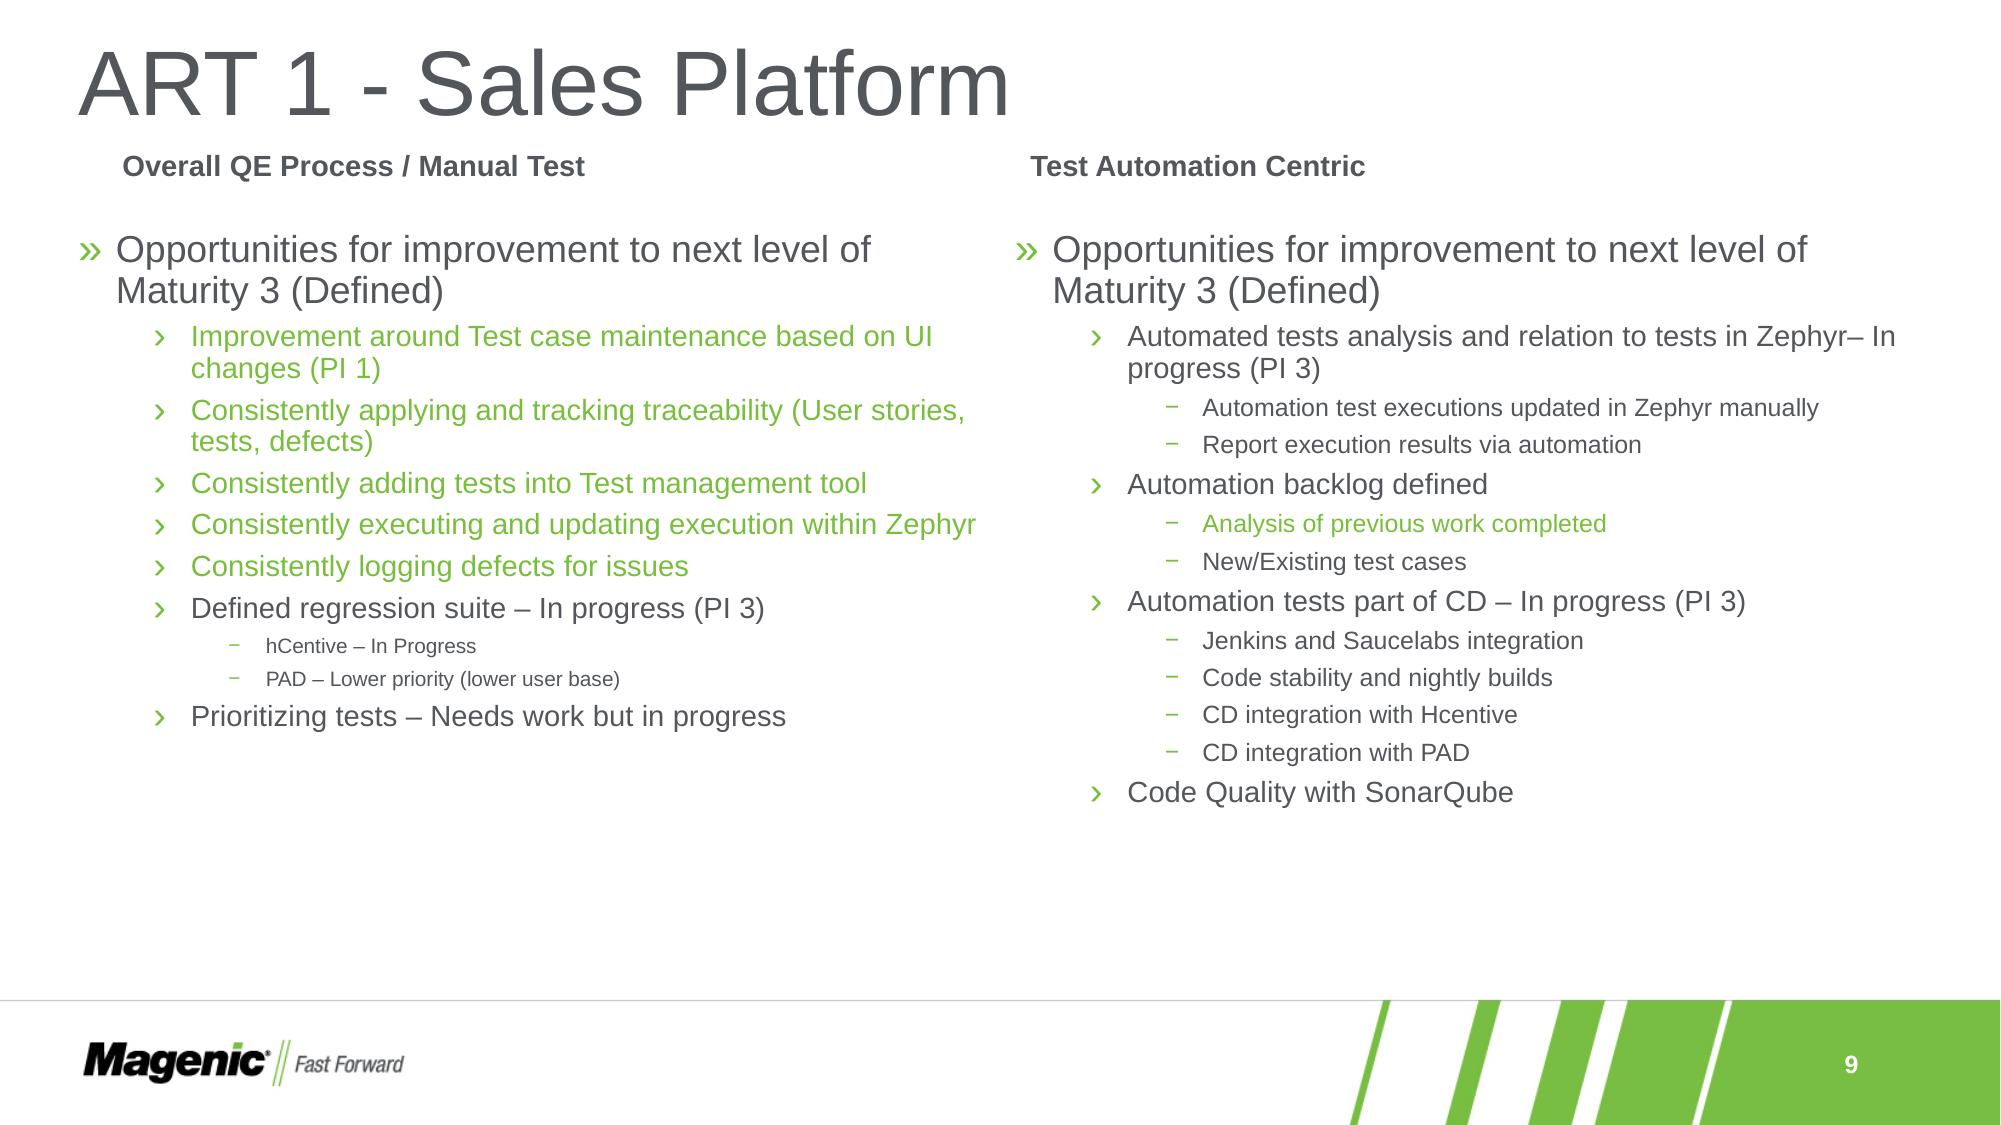

# ART 1 - Sales Platform
Overall QE Process / Manual Test
Test Automation Centric
Opportunities for improvement to next level of Maturity 3 (Defined)
Improvement around Test case maintenance based on UI changes (PI 1)
Consistently applying and tracking traceability (User stories, tests, defects)
Consistently adding tests into Test management tool
Consistently executing and updating execution within Zephyr
Consistently logging defects for issues
Defined regression suite – In progress (PI 3)
hCentive – In Progress
PAD – Lower priority (lower user base)
Prioritizing tests – Needs work but in progress

Opportunities for improvement to next level of Maturity 3 (Defined)
Automated tests analysis and relation to tests in Zephyr– In progress (PI 3)
Automation test executions updated in Zephyr manually
Report execution results via automation
Automation backlog defined
Analysis of previous work completed
New/Existing test cases
Automation tests part of CD – In progress (PI 3)
Jenkins and Saucelabs integration
Code stability and nightly builds
CD integration with Hcentive
CD integration with PAD
Code Quality with SonarQube